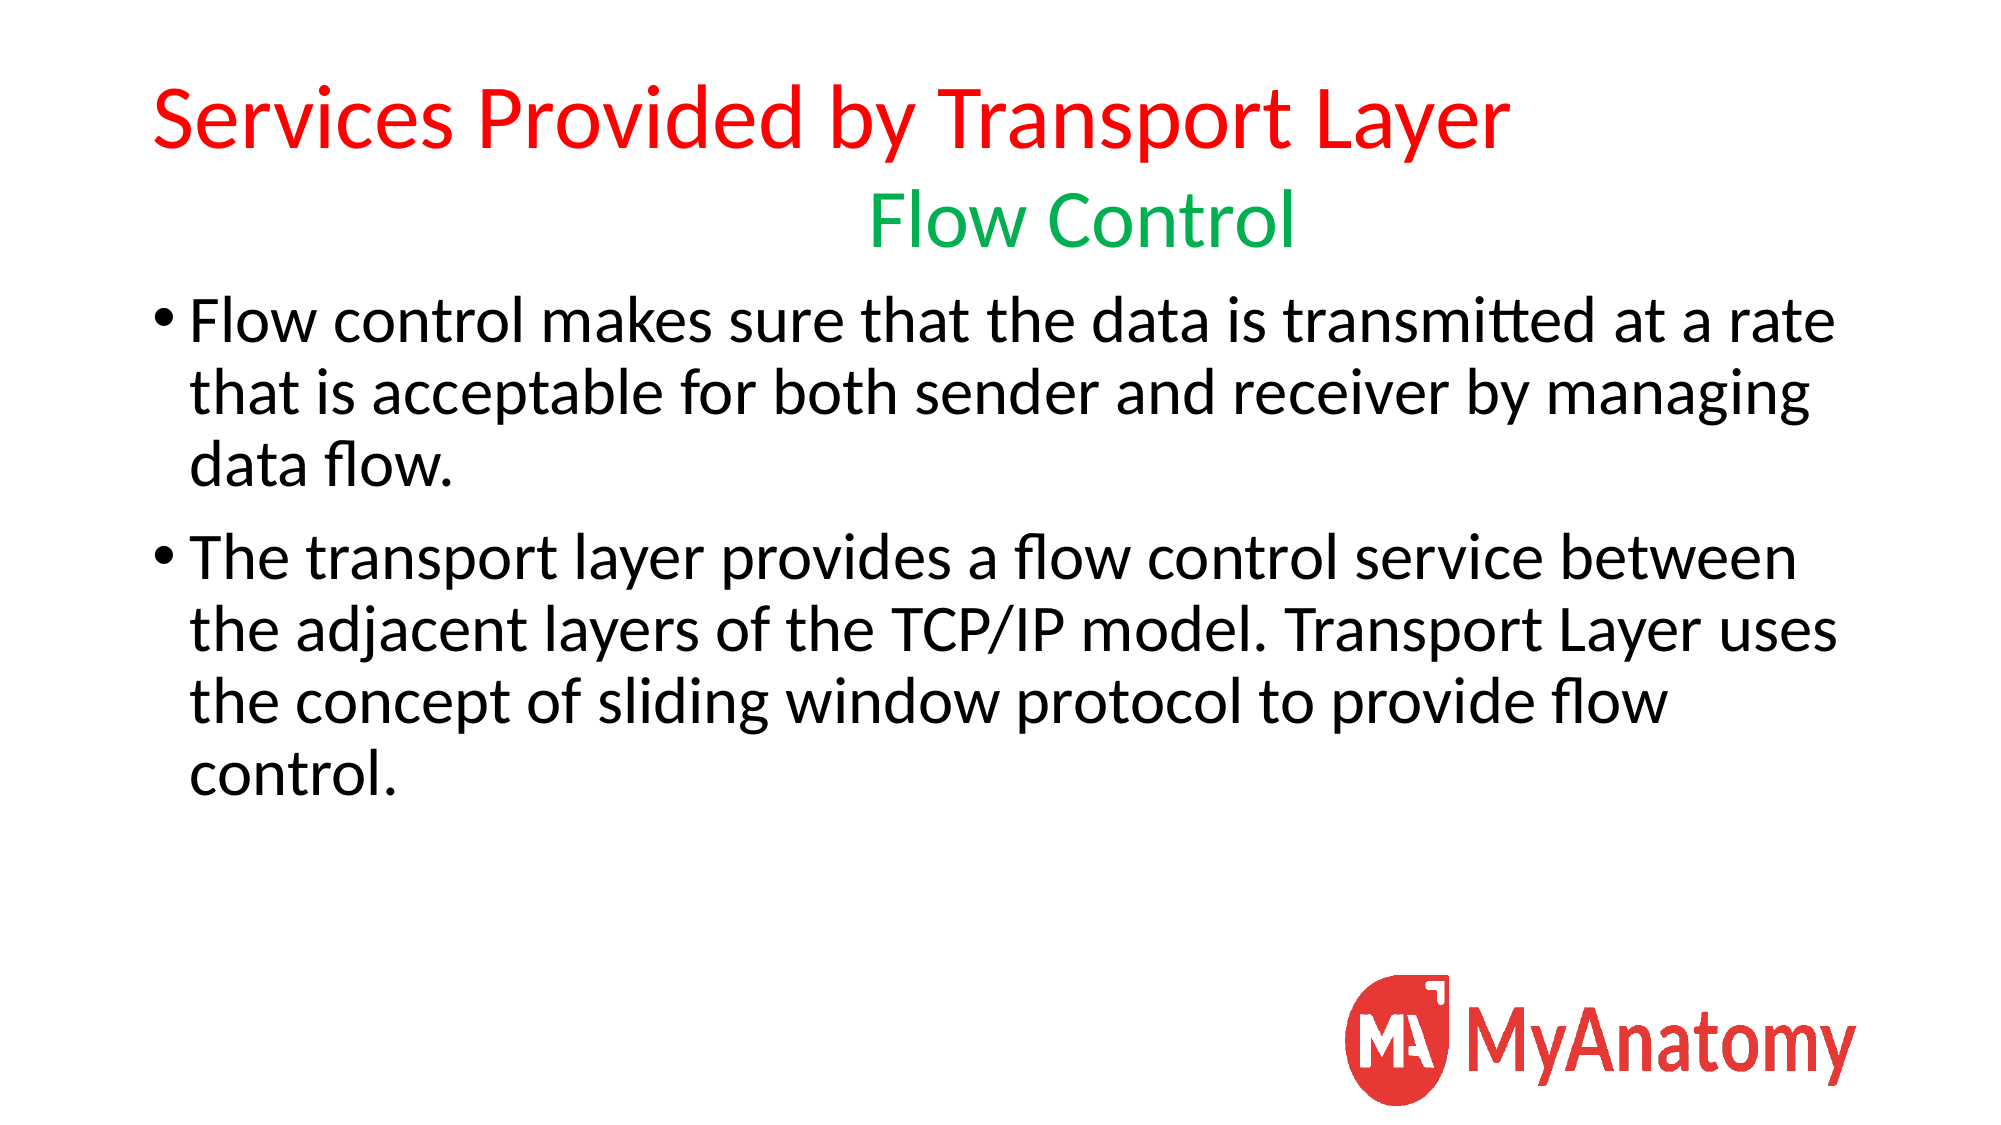

# Services Provided by Transport Layer                         Flow Control
Flow control makes sure that the data is transmitted at a rate that is acceptable for both sender and receiver by managing data flow.
The transport layer provides a flow control service between the adjacent layers of the TCP/IP model. Transport Layer uses the concept of sliding window protocol to provide flow control.